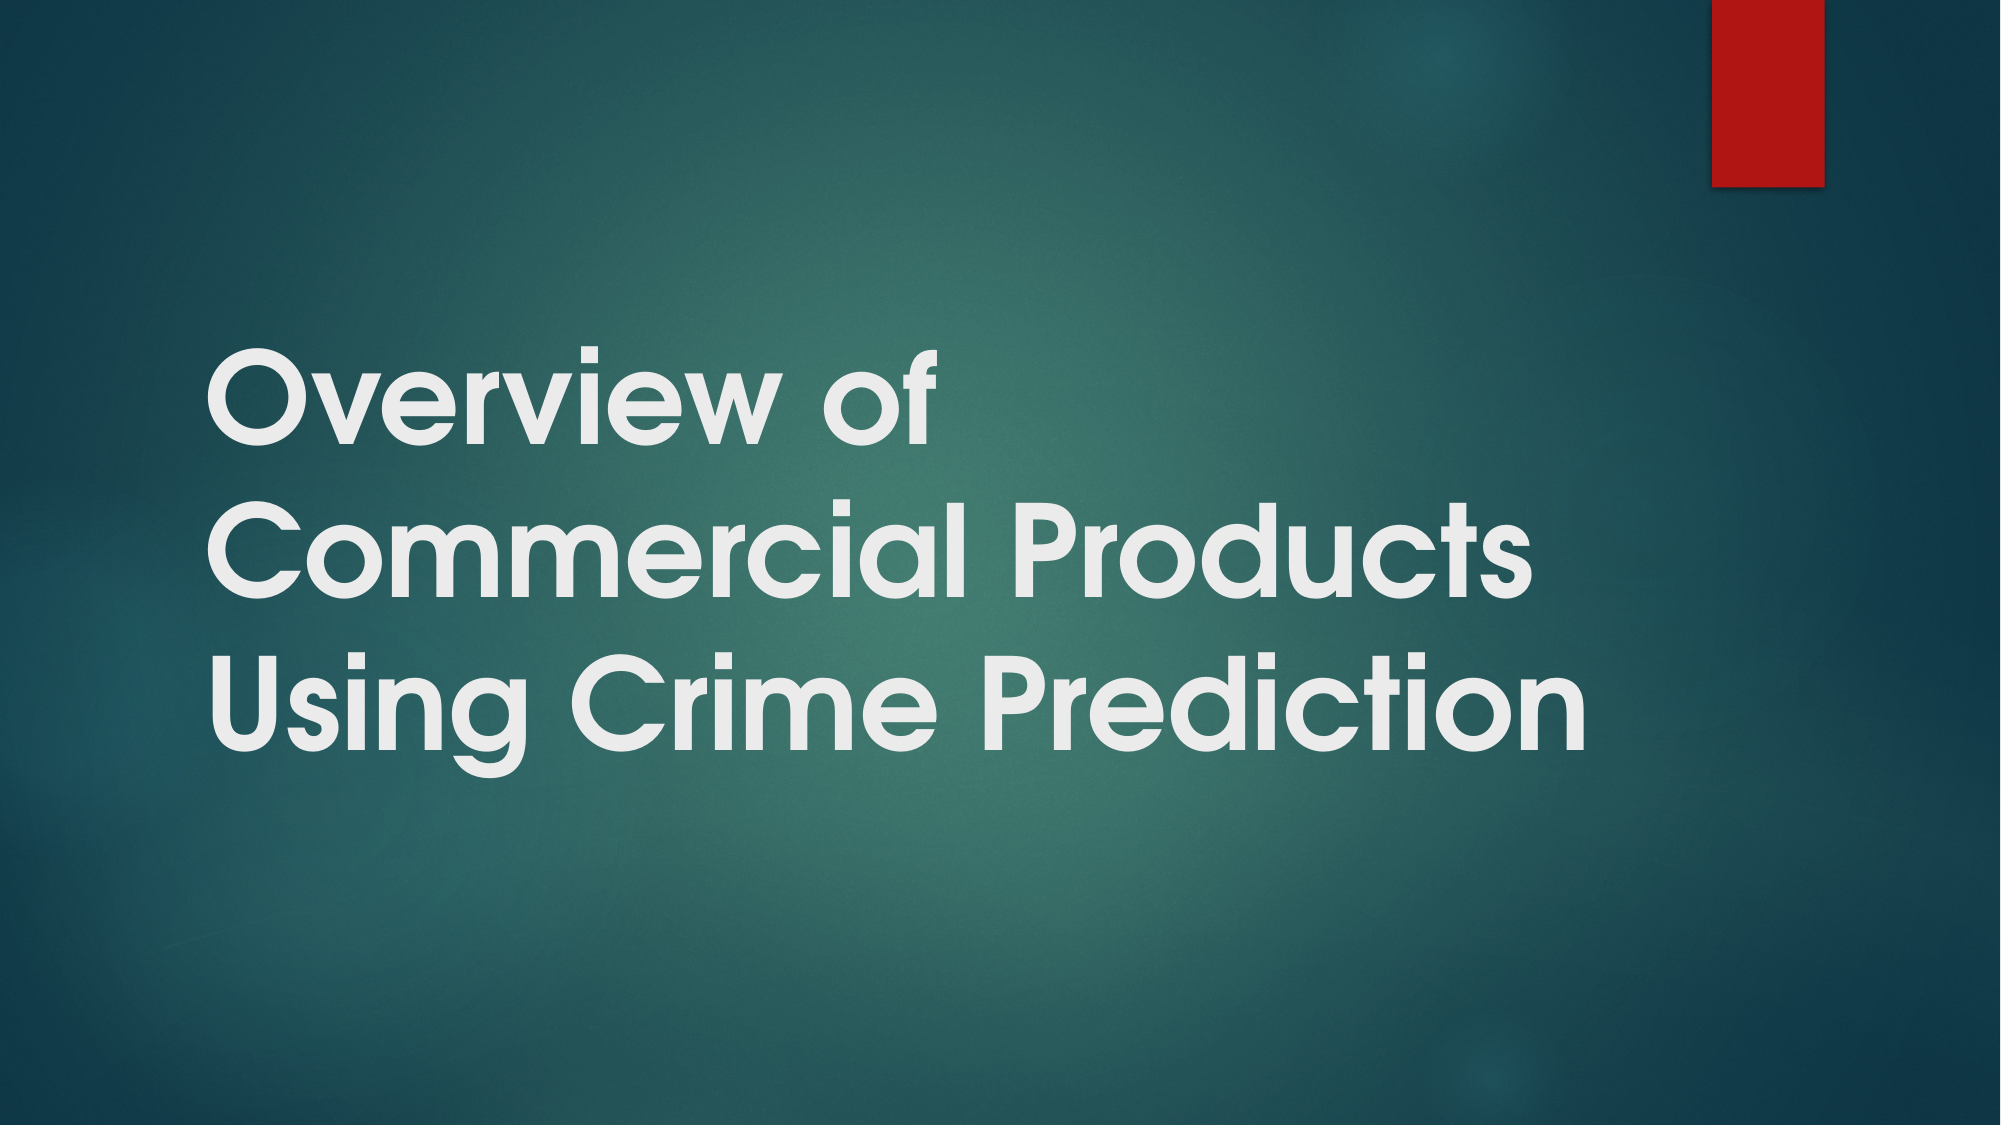

# Overview of Commercial Products Using Crime Prediction